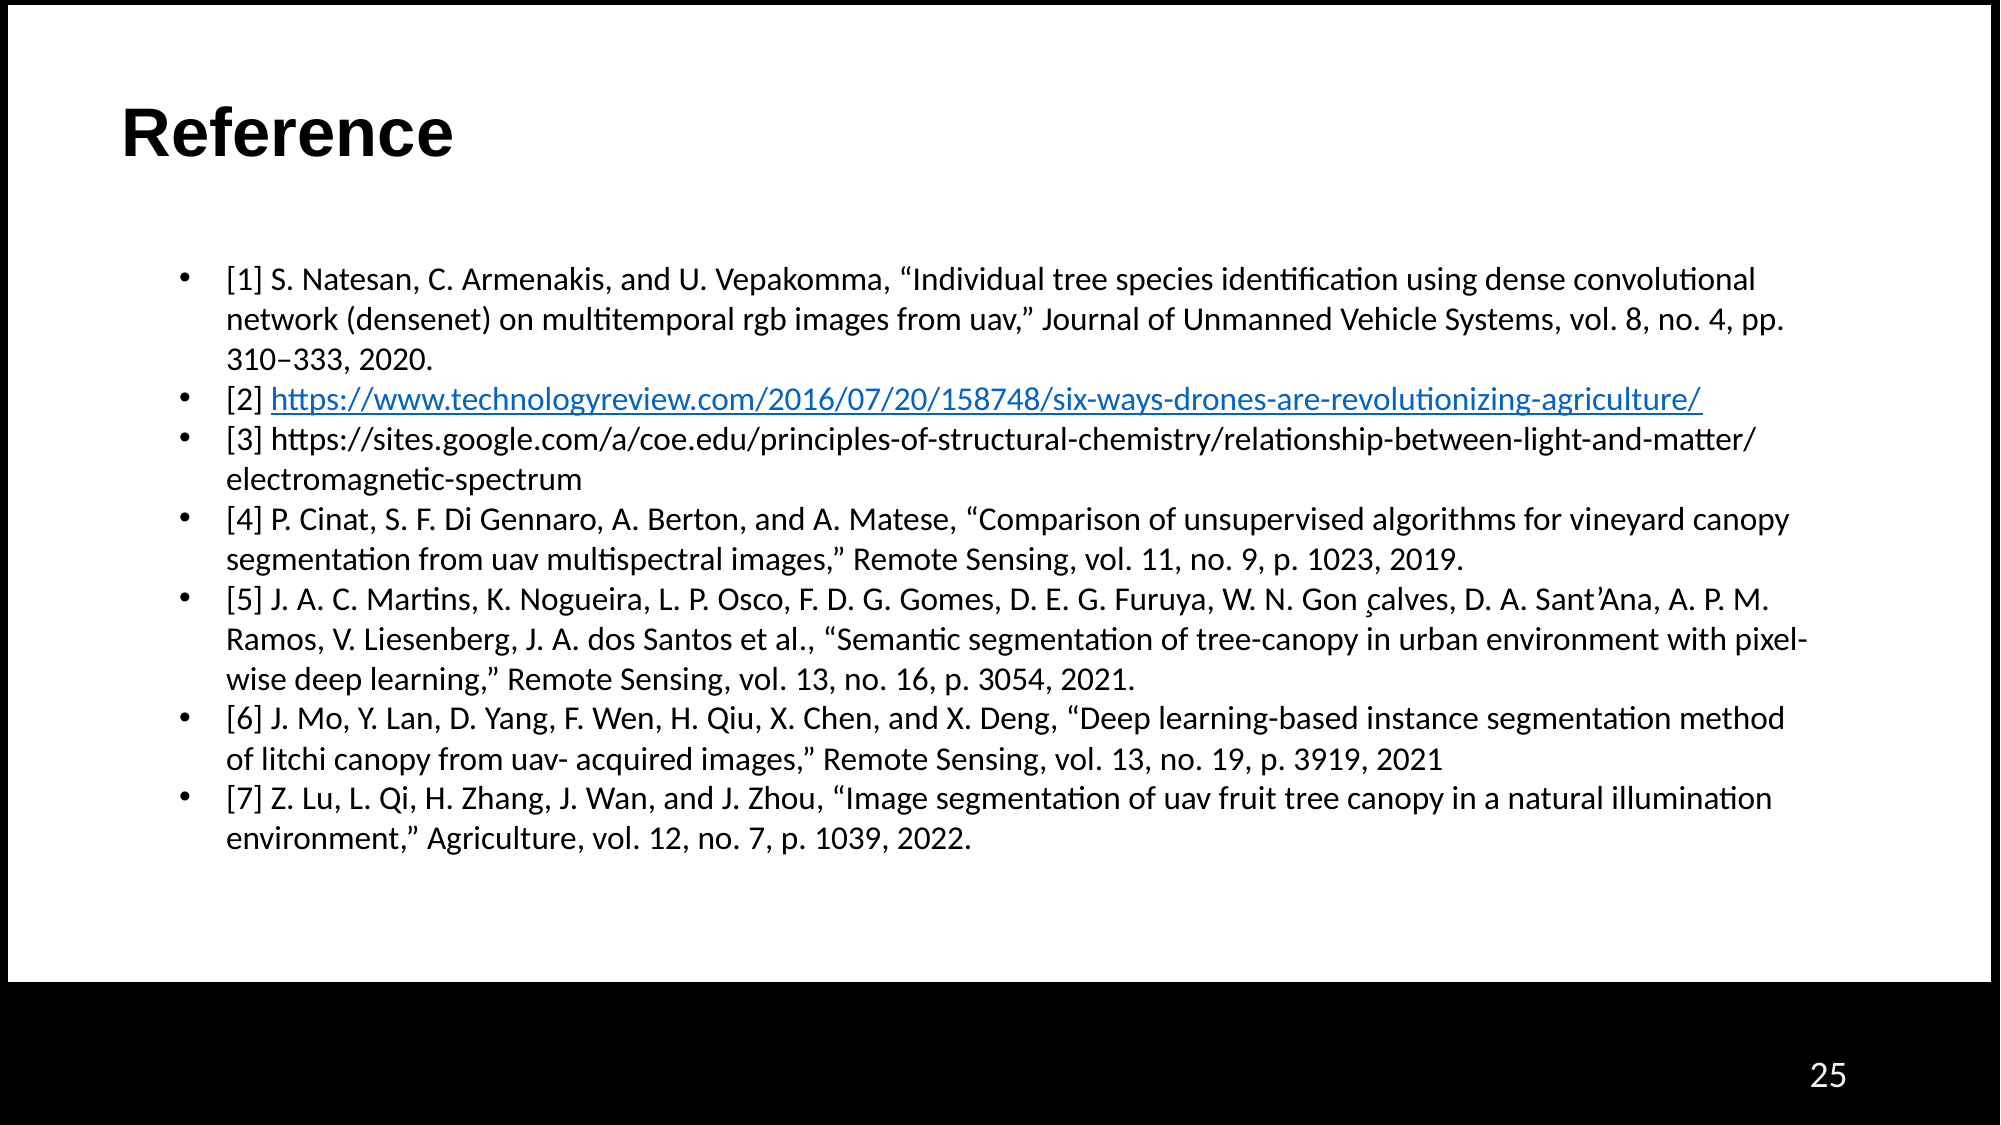

Reference

[1] S. Natesan, C. Armenakis, and U. Vepakomma, “Individual tree species identification using dense convolutional network (densenet) on multitemporal rgb images from uav,” Journal of Unmanned Vehicle Systems, vol. 8, no. 4, pp. 310–333, 2020.
[2] https://www.technologyreview.com/2016/07/20/158748/six-ways-drones-are-revolutionizing-agriculture/
[3] https://sites.google.com/a/coe.edu/principles-of-structural-chemistry/relationship-between-light-and-matter/electromagnetic-spectrum
[4] P. Cinat, S. F. Di Gennaro, A. Berton, and A. Matese, “Comparison of unsupervised algorithms for vineyard canopy segmentation from uav multispectral images,” Remote Sensing, vol. 11, no. 9, p. 1023, 2019.
[5] J. A. C. Martins, K. Nogueira, L. P. Osco, F. D. G. Gomes, D. E. G. Furuya, W. N. Gon ̧calves, D. A. Sant’Ana, A. P. M. Ramos, V. Liesenberg, J. A. dos Santos et al., “Semantic segmentation of tree-canopy in urban environment with pixel-wise deep learning,” Remote Sensing, vol. 13, no. 16, p. 3054, 2021.
[6] J. Mo, Y. Lan, D. Yang, F. Wen, H. Qiu, X. Chen, and X. Deng, “Deep learning-based instance segmentation method of litchi canopy from uav- acquired images,” Remote Sensing, vol. 13, no. 19, p. 3919, 2021
[7] Z. Lu, L. Qi, H. Zhang, J. Wan, and J. Zhou, “Image segmentation of uav fruit tree canopy in a natural illumination environment,” Agriculture, vol. 12, no. 7, p. 1039, 2022.

25